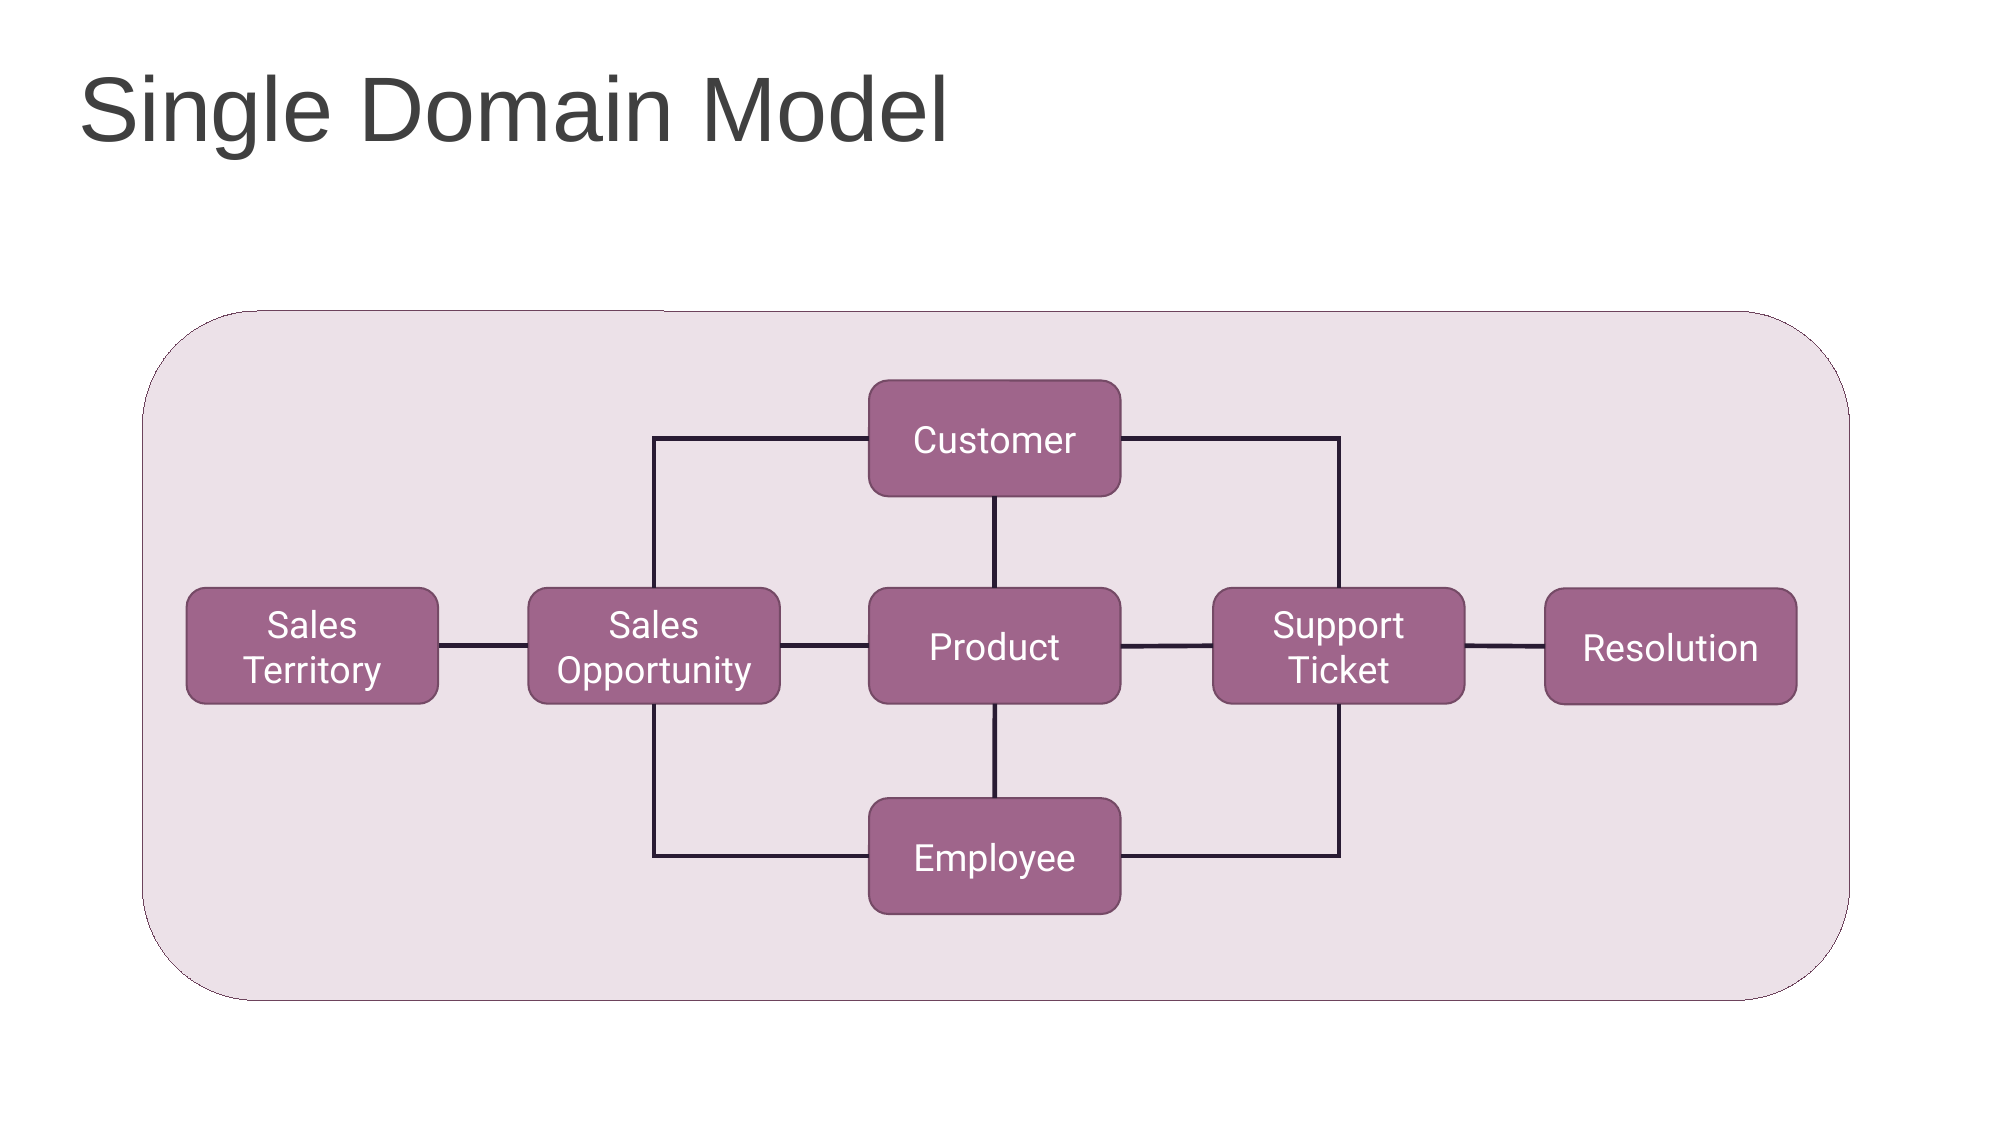

# Single Domain Model

Customer
Sales Territory
Sales Opportunity
Product
Support Ticket
Resolution
Employee